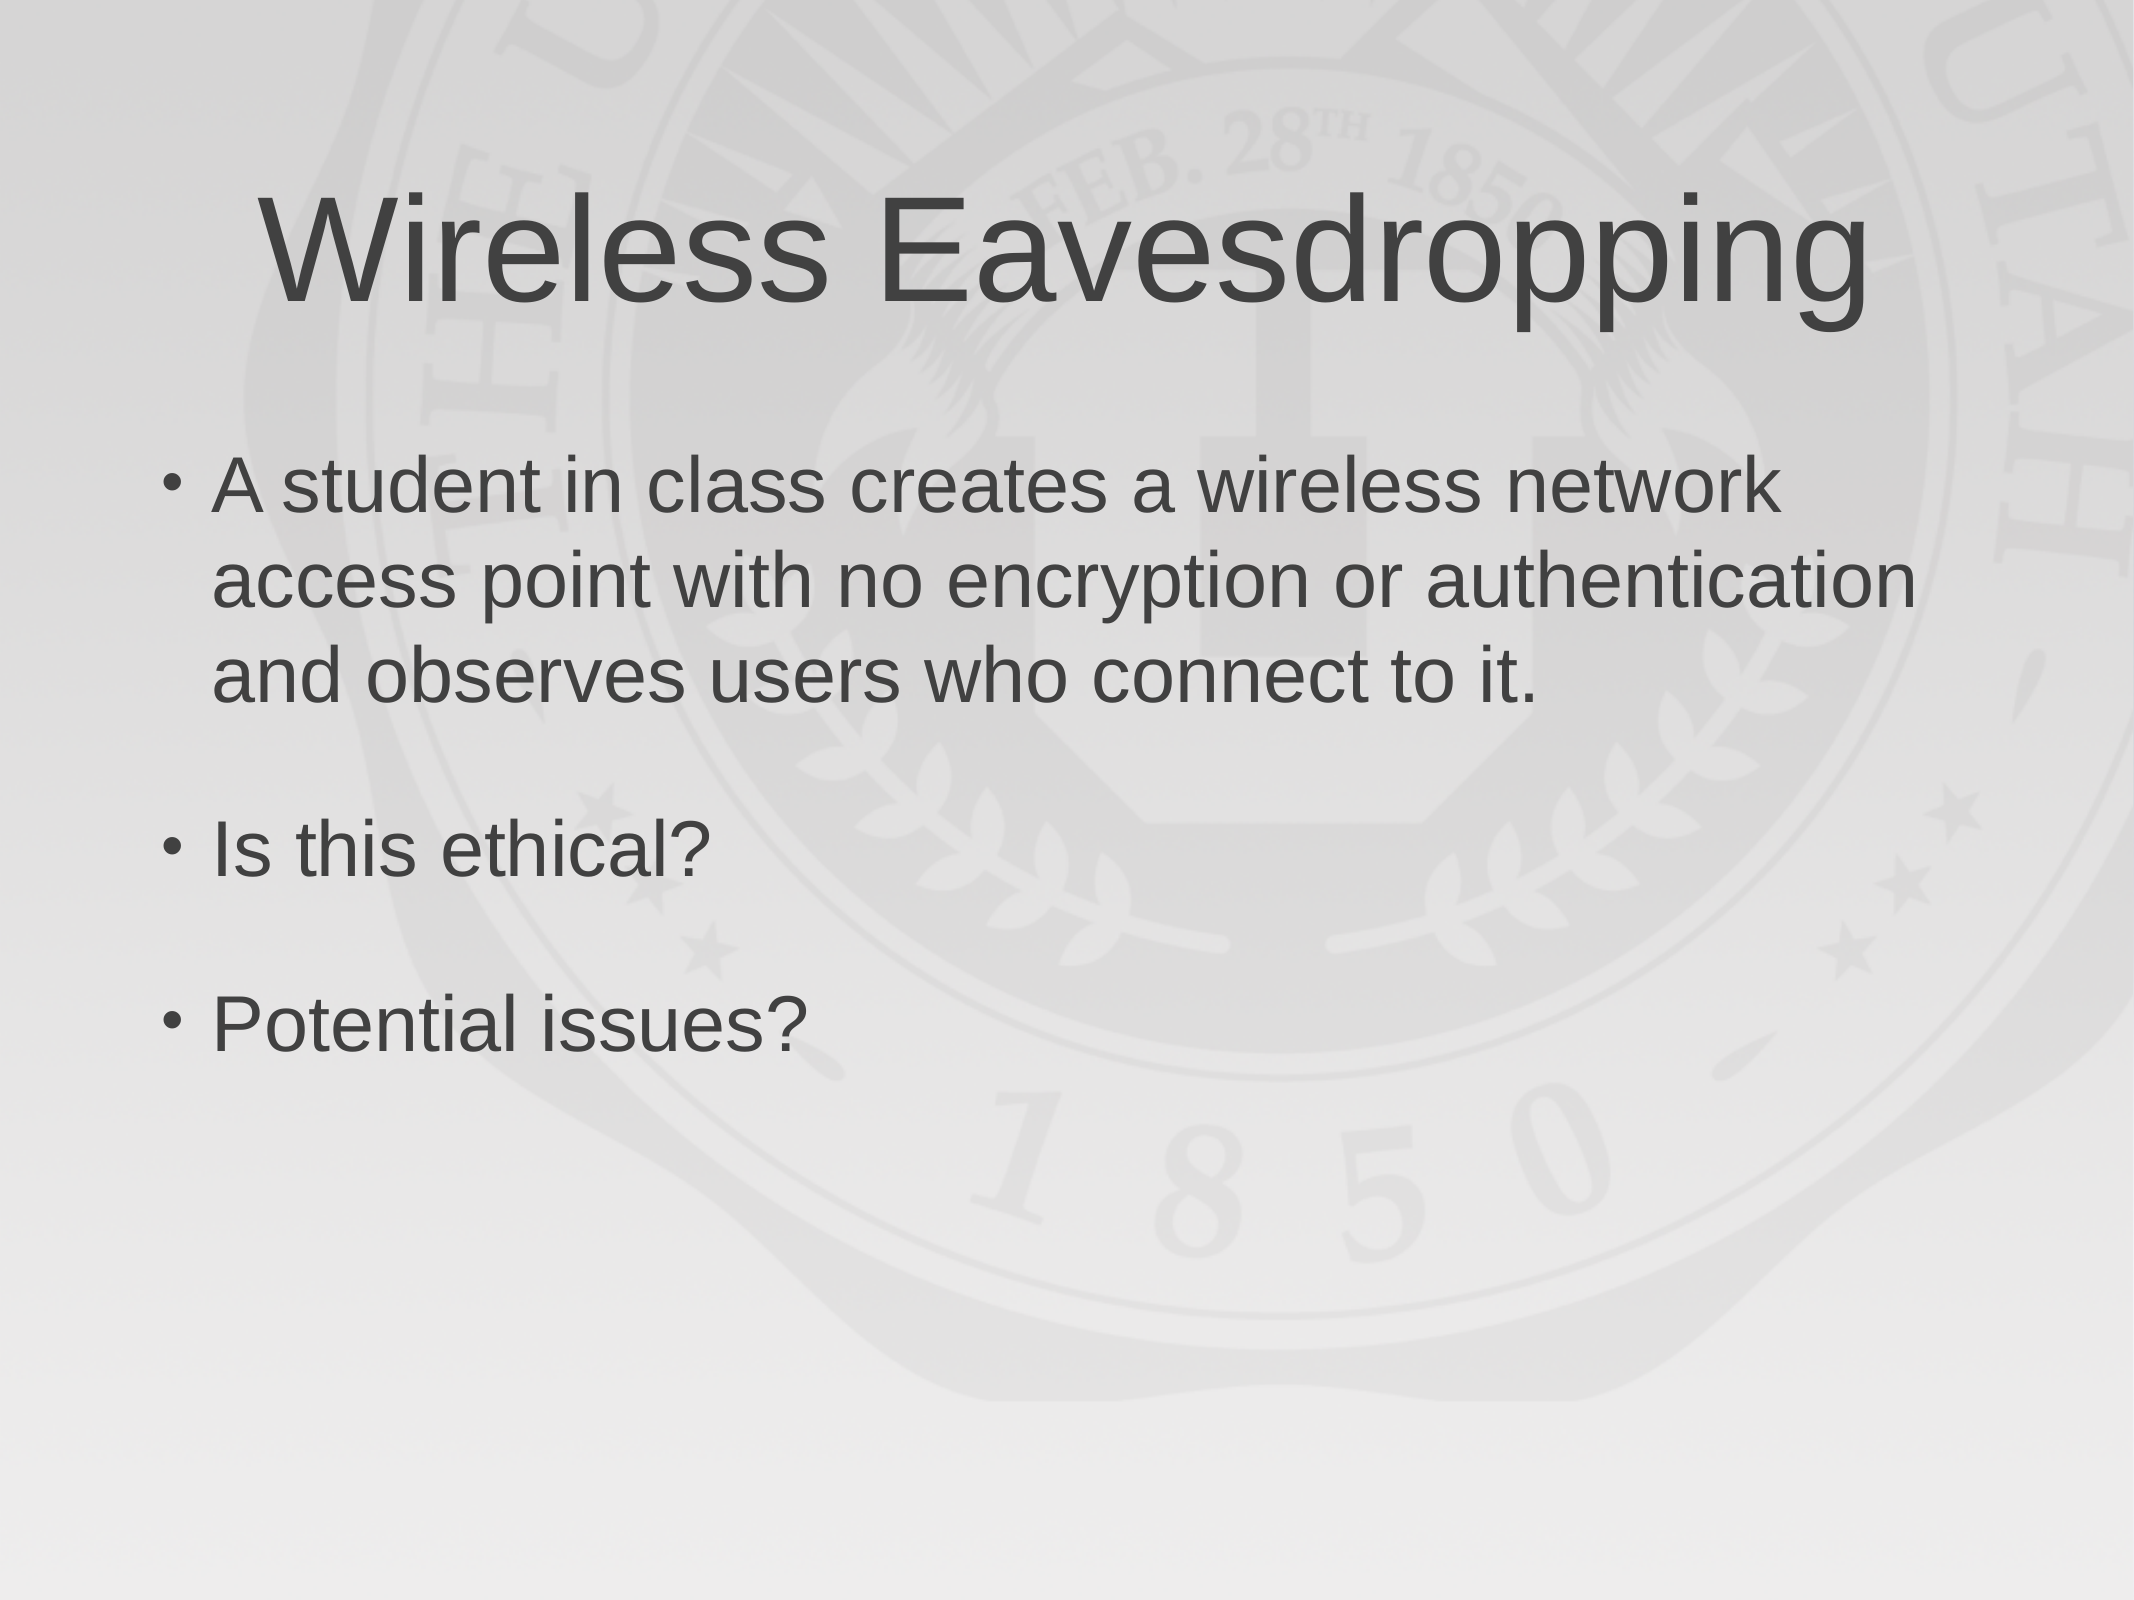

# Wireless Eavesdropping
A student in class creates a wireless network access point with no encryption or authentication and observes users who connect to it.
Is this ethical?
Potential issues?